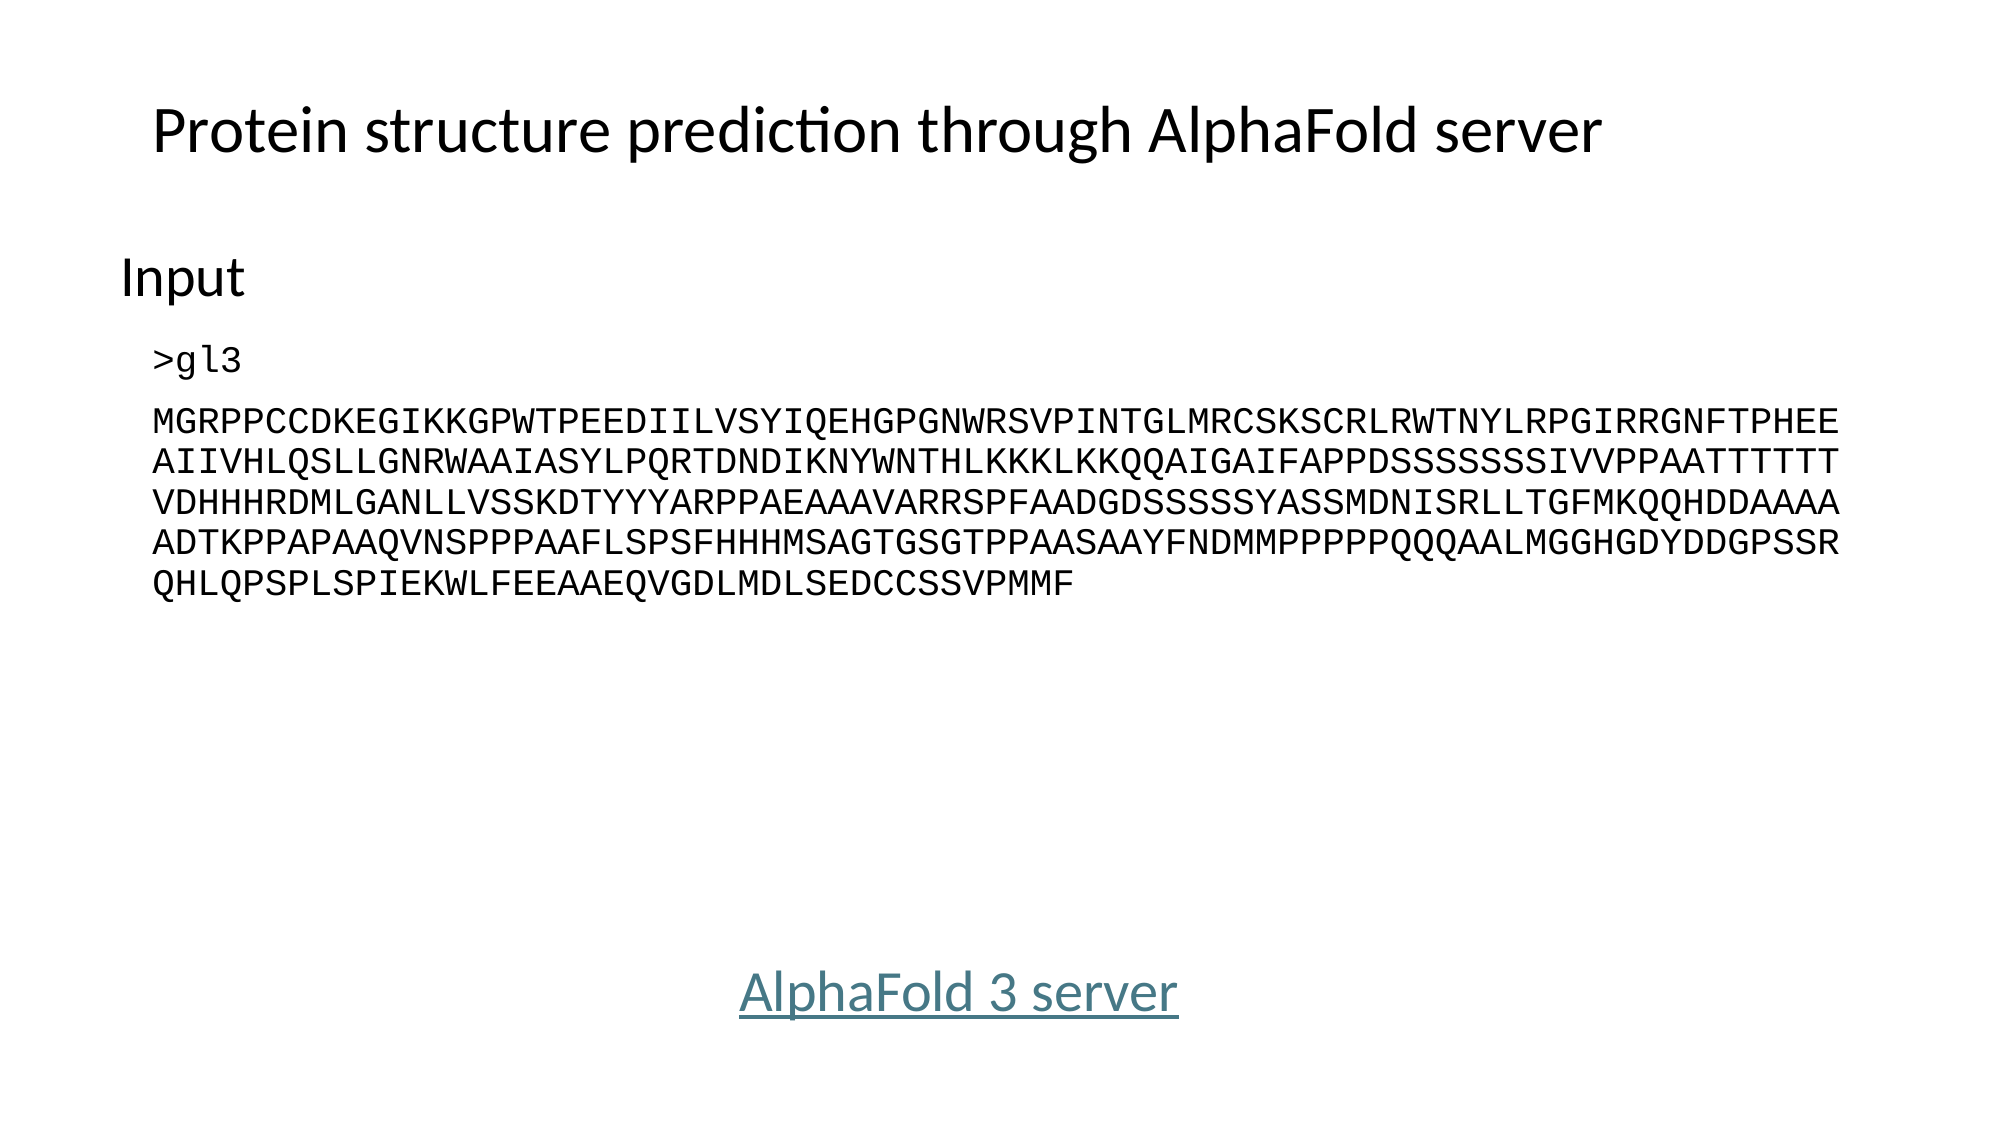

# Protein structure prediction through AlphaFold server
Input
>gl3
MGRPPCCDKEGIKKGPWTPEEDIILVSYIQEHGPGNWRSVPINTGLMRCSKSCRLRWTNYLRPGIRRGNFTPHEEAIIVHLQSLLGNRWAAIASYLPQRTDNDIKNYWNTHLKKKLKKQQAIGAIFAPPDSSSSSSSIVVPPAATTTTTTVDHHHRDMLGANLLVSSKDTYYYARPPAEAAAVARRSPFAADGDSSSSSYASSMDNISRLLTGFMKQQHDDAAAAADTKPPAPAAQVNSPPPAAFLSPSFHHHMSAGTGSGTPPAASAAYFNDMMPPPPPQQQAALMGGHGDYDDGPSSRQHLQPSPLSPIEKWLFEEAAEQVGDLMDLSEDCCSSVPMMF
AlphaFold 3 server